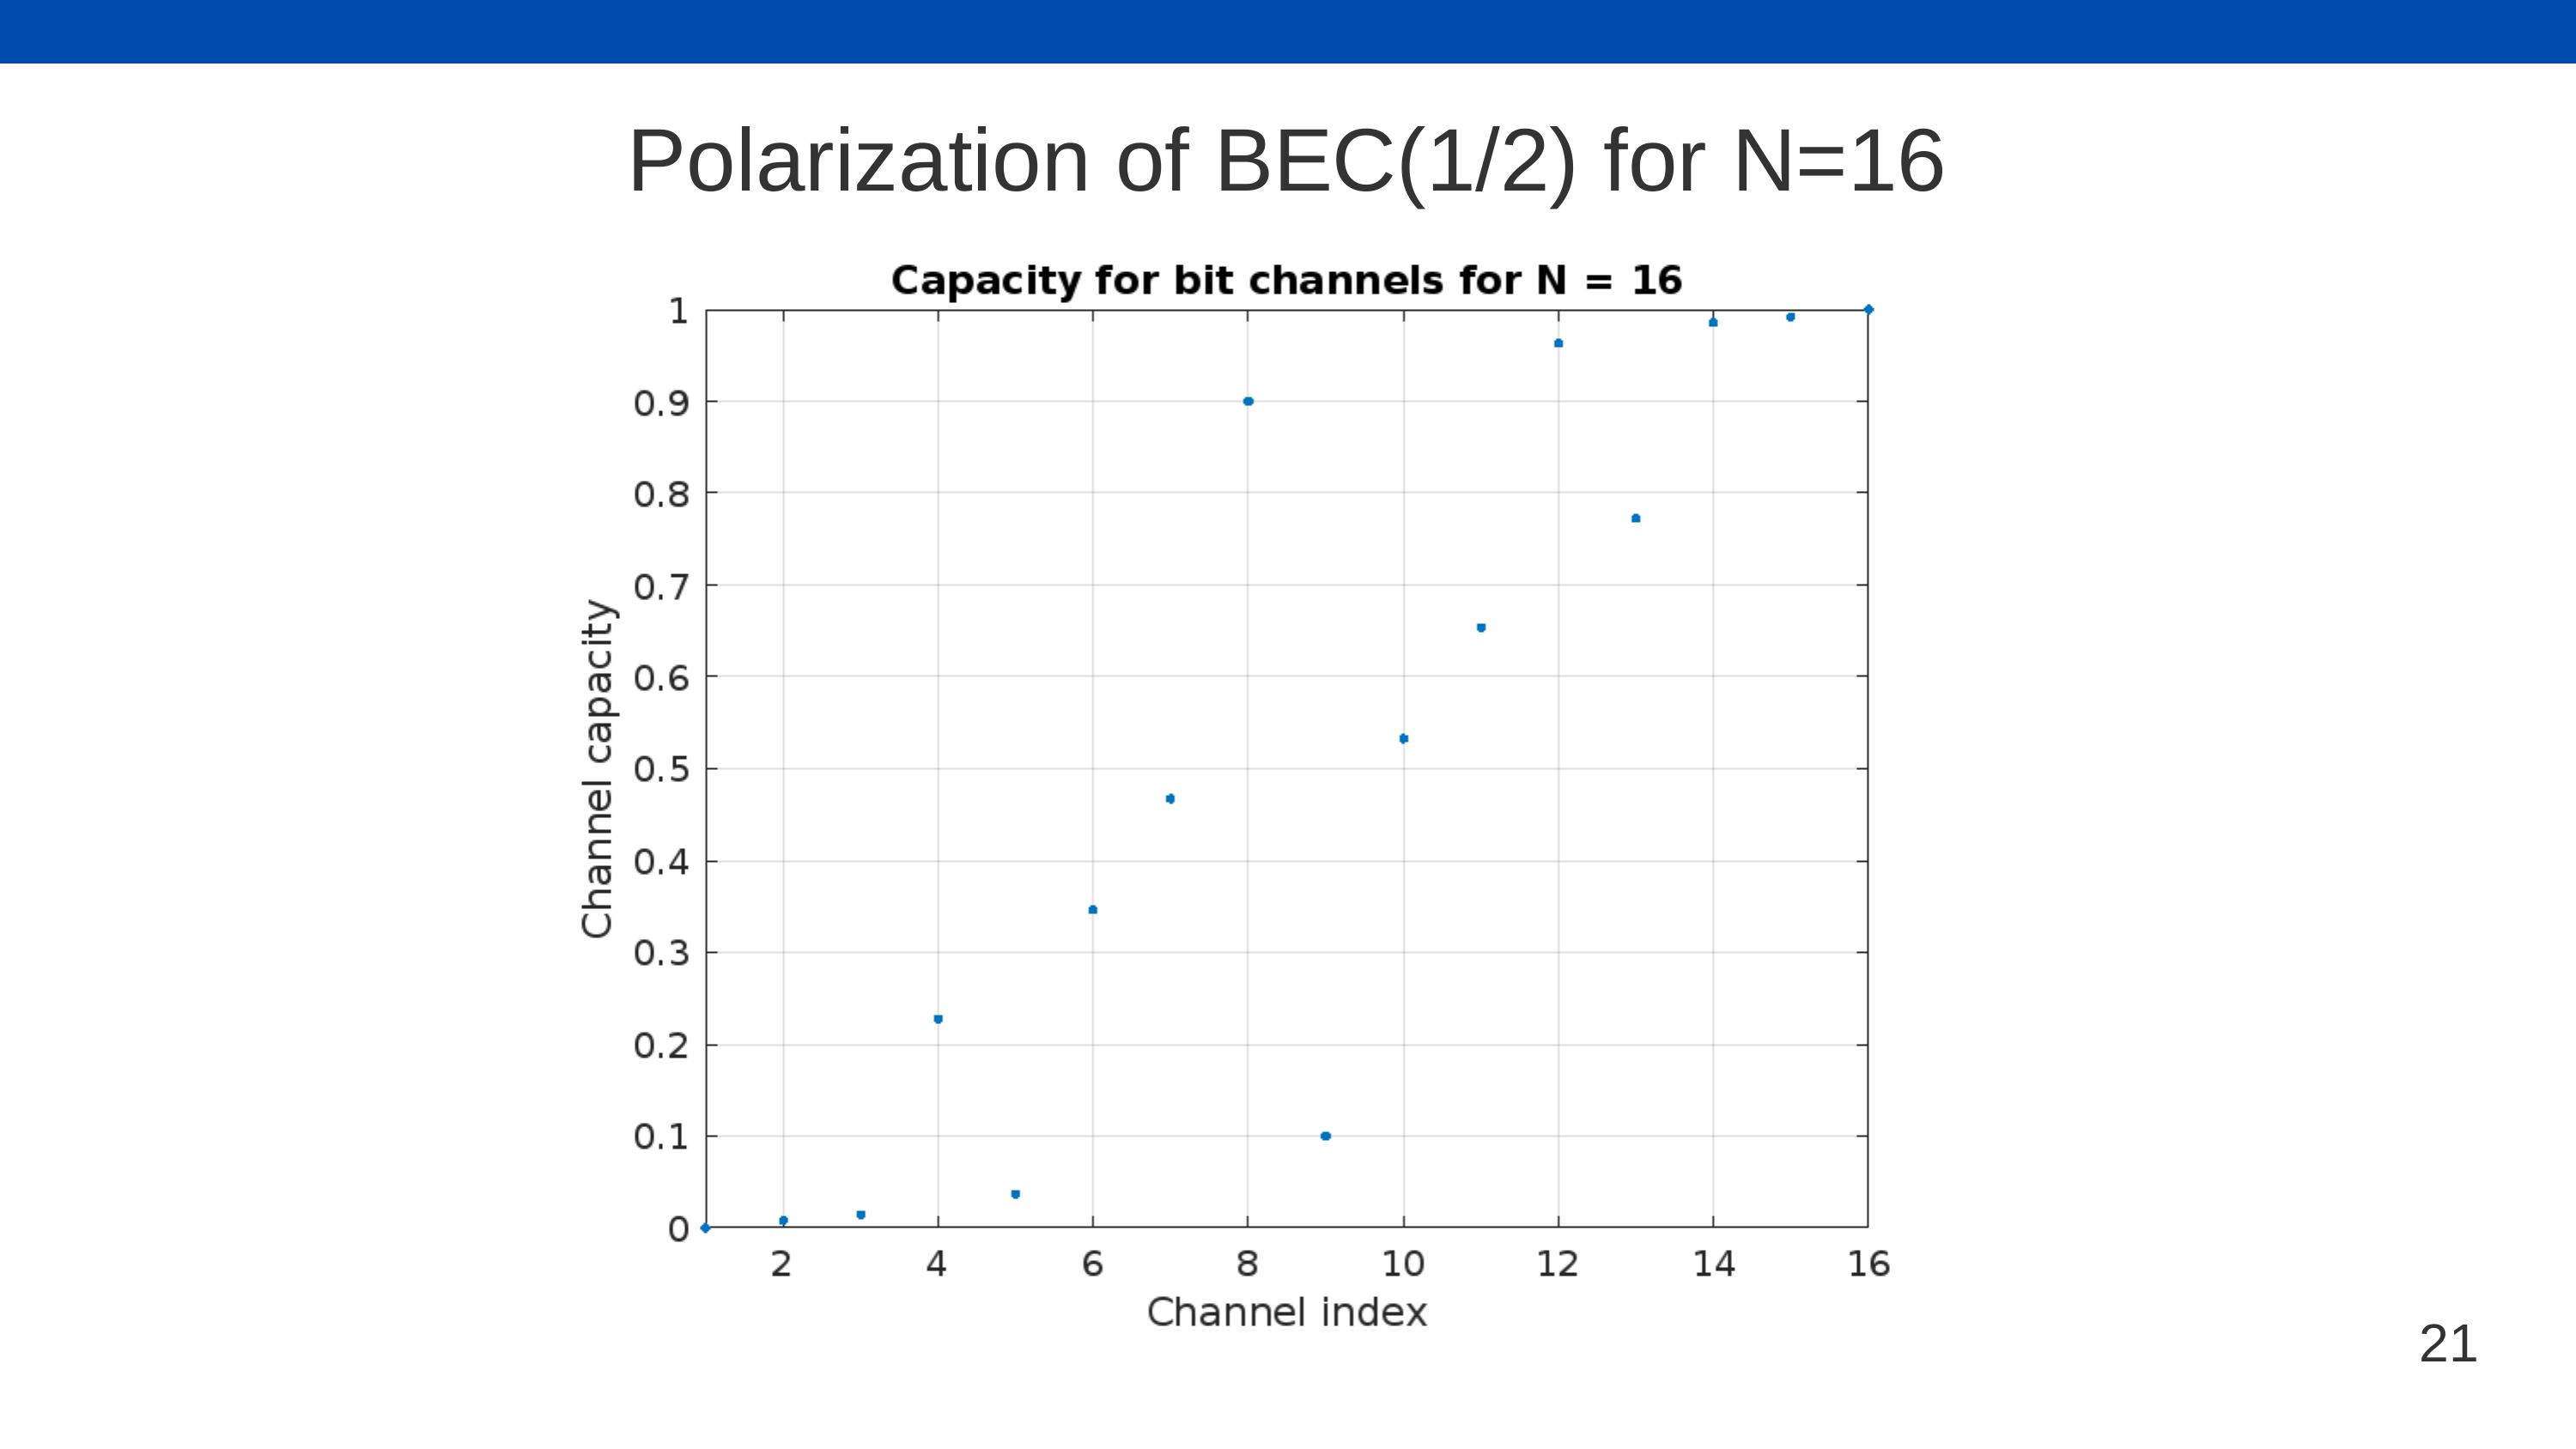

Polarization of BEC(1/2) for N=16

Methodology
21